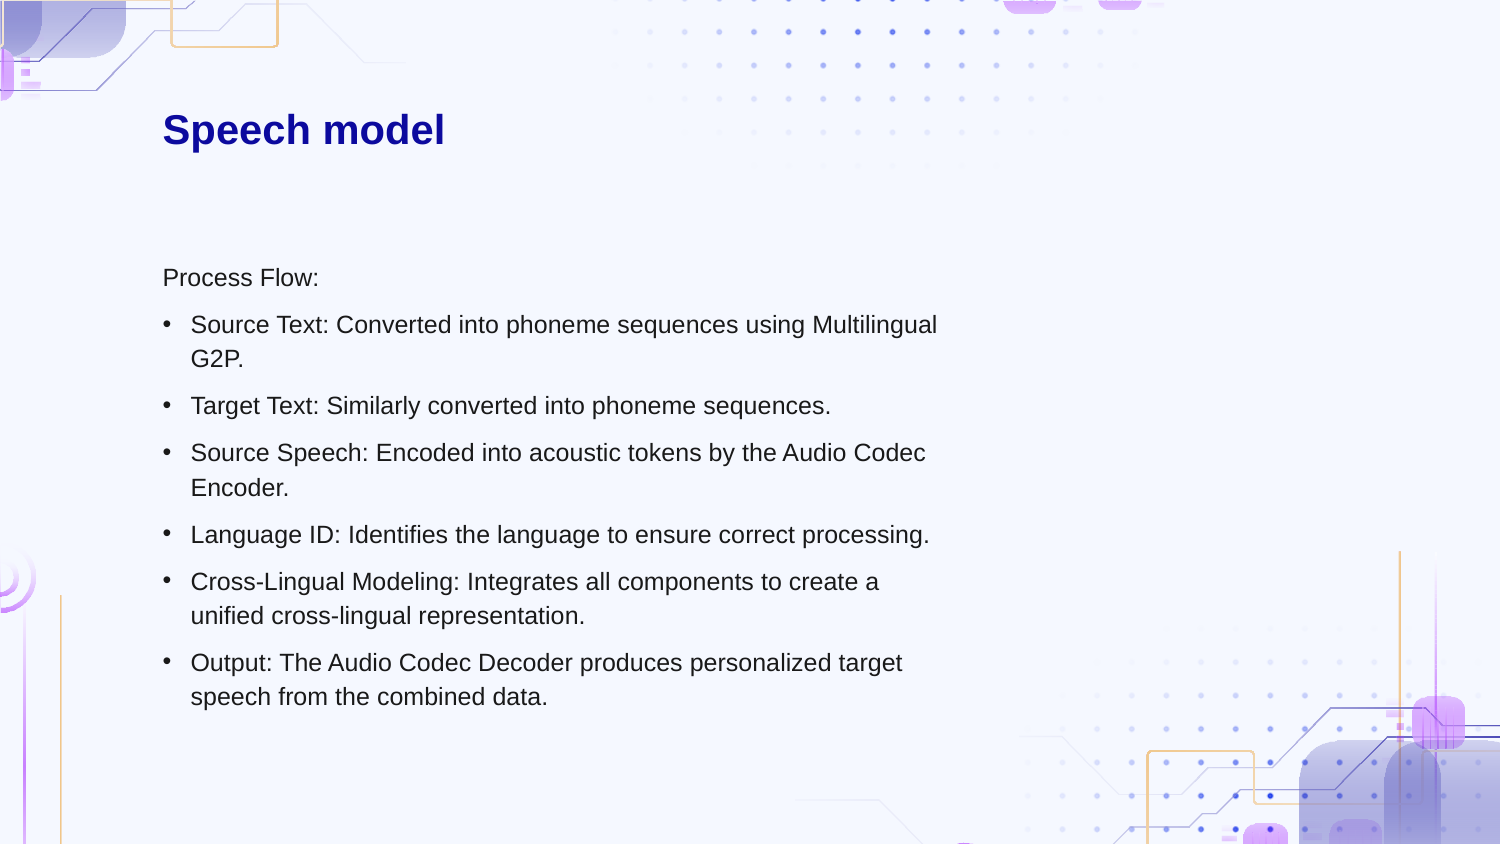

Speech model

Process Flow:
Source Text: Converted into phoneme sequences using Multilingual G2P.
Target Text: Similarly converted into phoneme sequences.
Source Speech: Encoded into acoustic tokens by the Audio Codec Encoder.
Language ID: Identifies the language to ensure correct processing.
Cross-Lingual Modeling: Integrates all components to create a unified cross-lingual representation.
Output: The Audio Codec Decoder produces personalized target speech from the combined data.